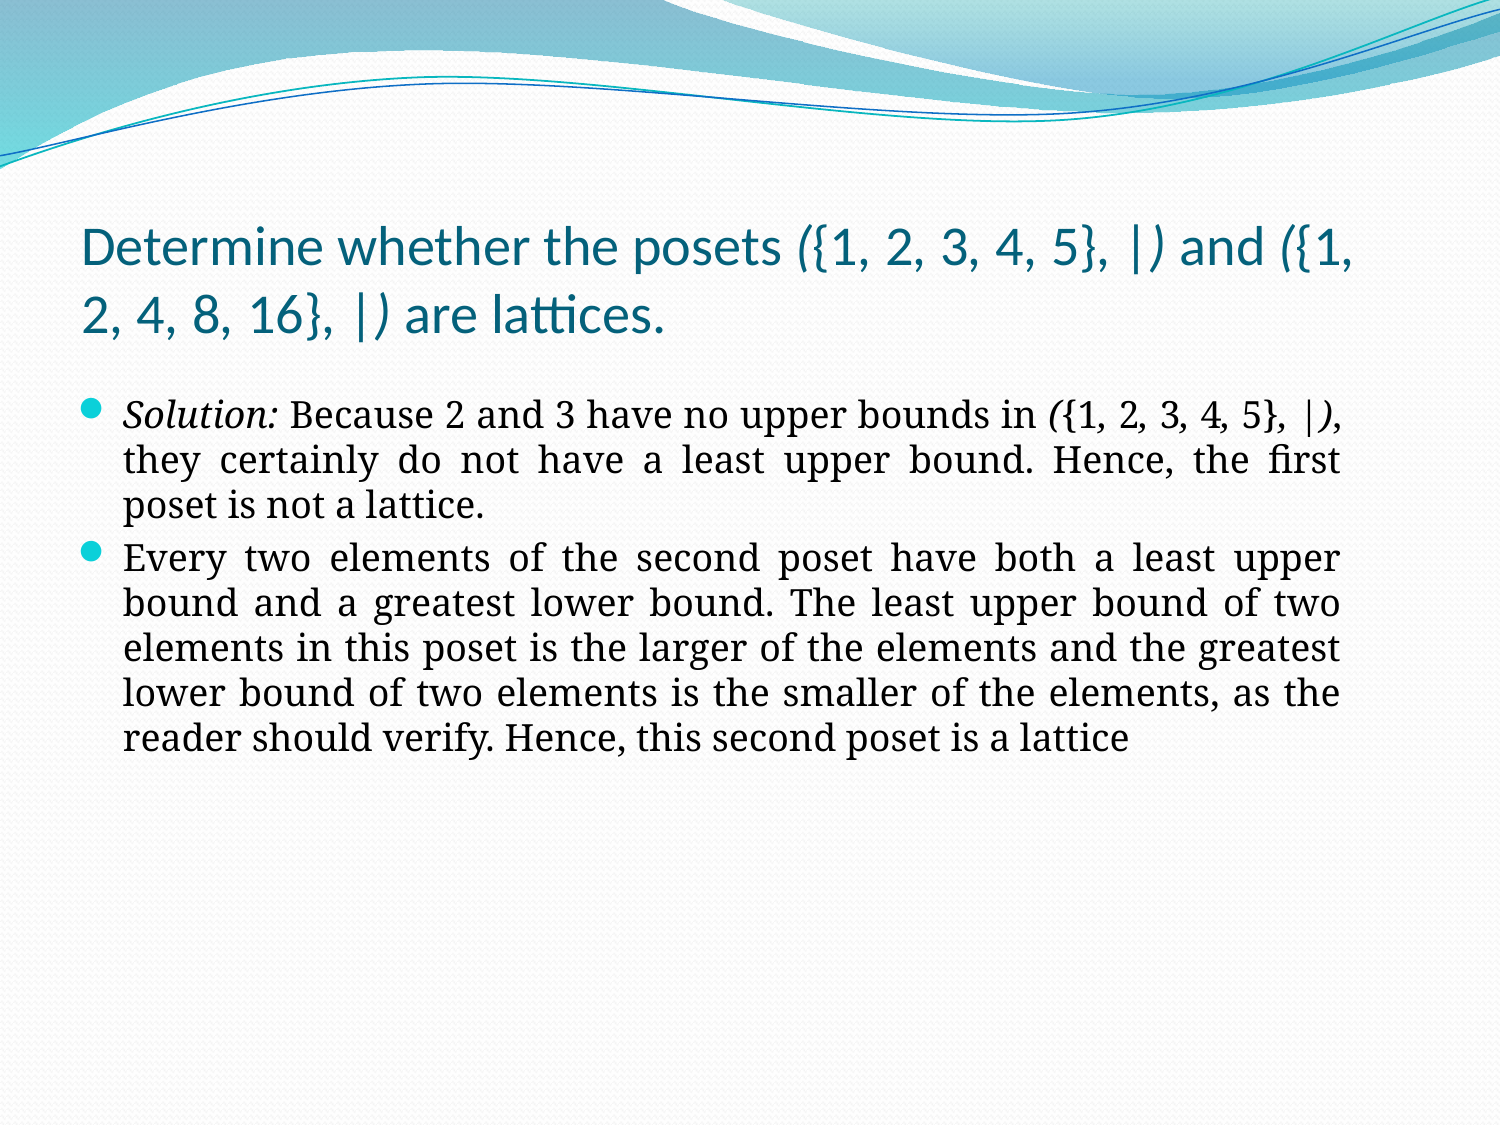

# Determine whether the posets ({1, 2, 3, 4, 5}, |) and ({1, 2, 4, 8, 16}, |) are lattices.
Solution: Because 2 and 3 have no upper bounds in ({1, 2, 3, 4, 5}, |), they certainly do not have a least upper bound. Hence, the first poset is not a lattice.
Every two elements of the second poset have both a least upper bound and a greatest lower bound. The least upper bound of two elements in this poset is the larger of the elements and the greatest lower bound of two elements is the smaller of the elements, as the reader should verify. Hence, this second poset is a lattice